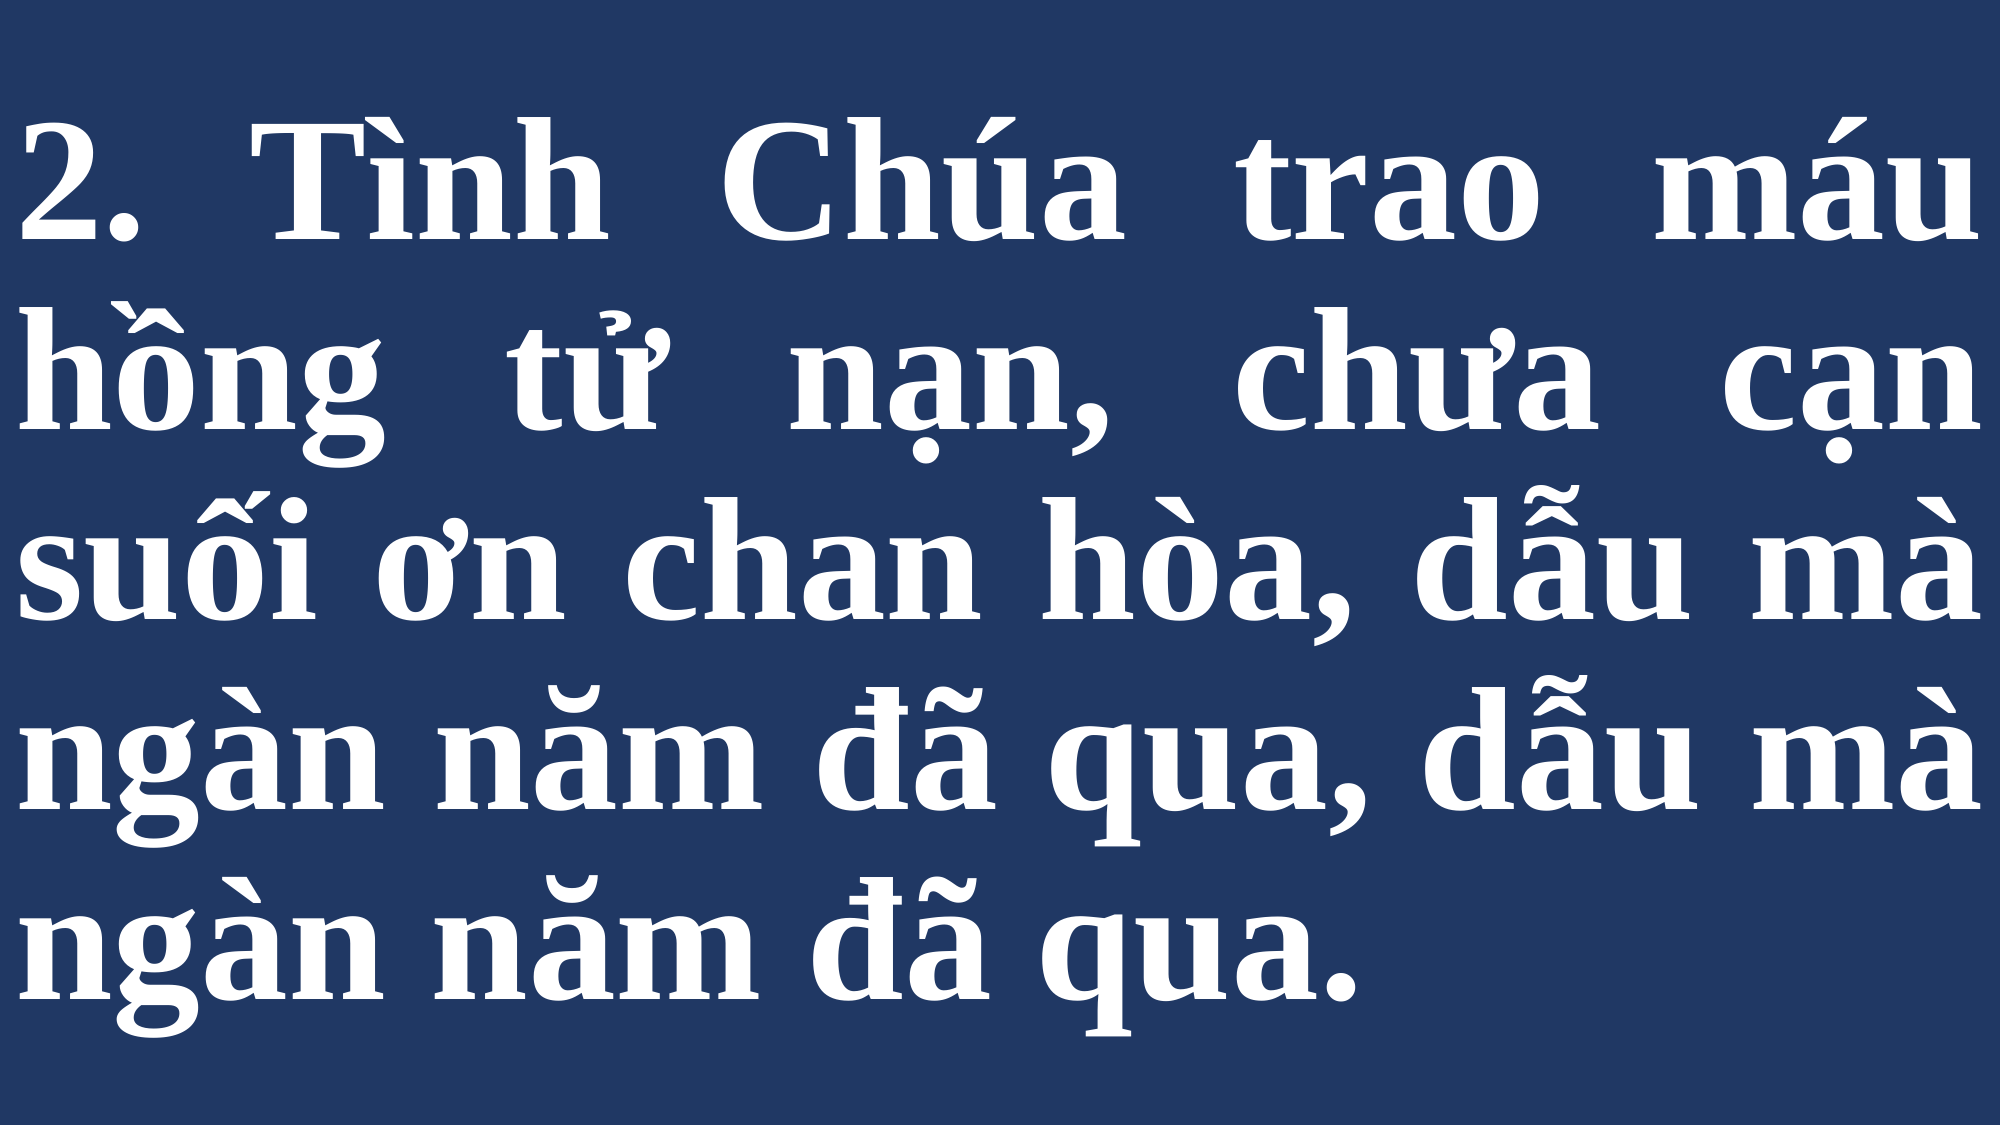

# 2. Tình Chúa trao máu hồng tử nạn, chưa cạn suối ơn chan hòa, dẫu mà ngàn năm đã qua, dẫu mà ngàn năm đã qua.